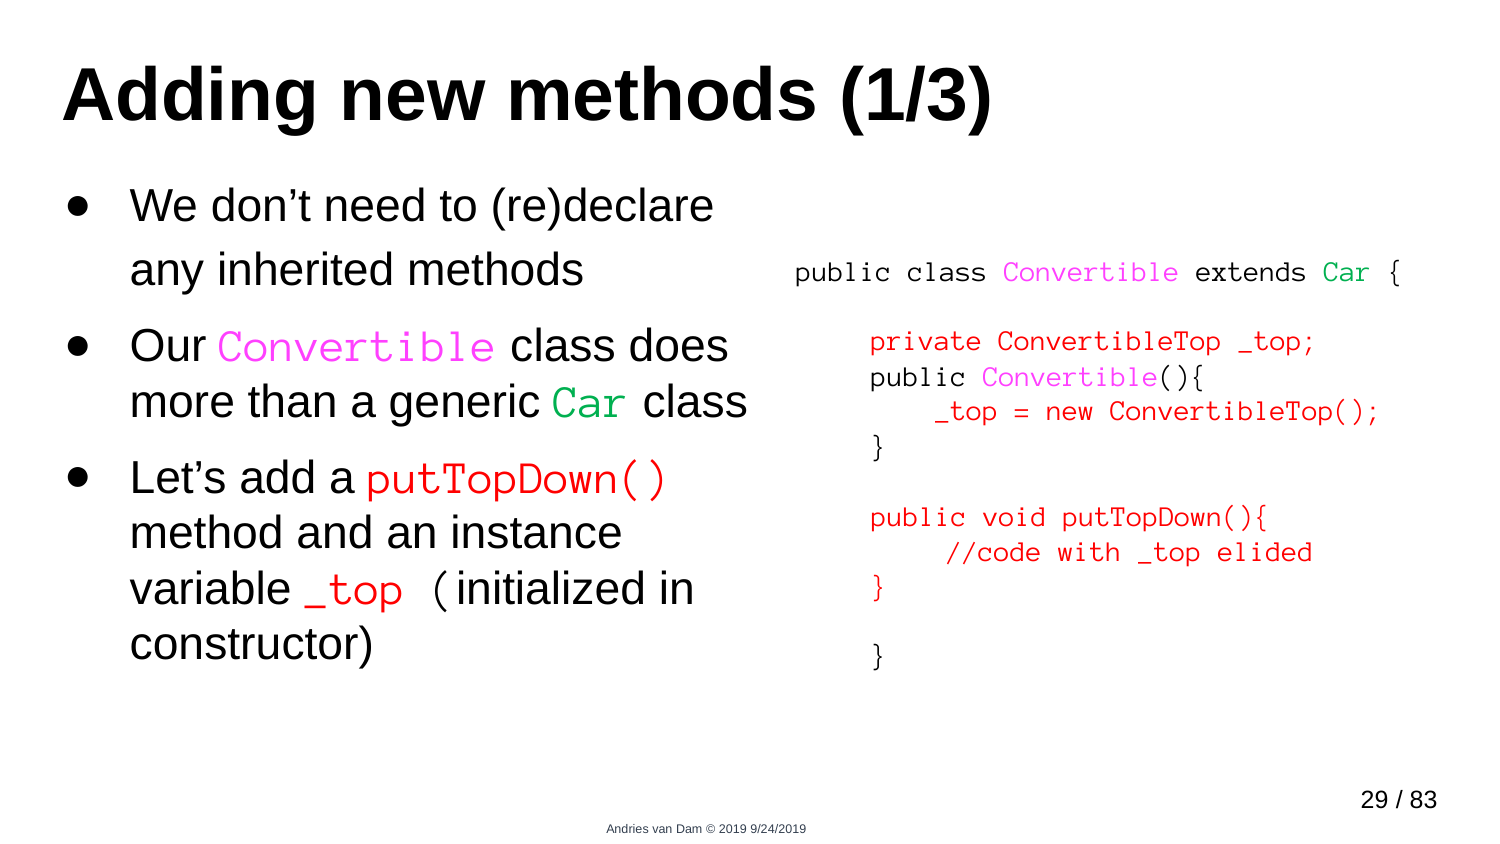

# Adding new methods (1/3)
We don’t need to (re)declare any inherited methods
Our Convertible class does more than a generic Car class
Let’s add a putTopDown() method and an instance variable _top (initialized in constructor)
public class Convertible extends Car {

public Convertible(){

}

}
private ConvertibleTop _top;

    _top = new ConvertibleTop();

public void putTopDown(){
	//code with _top elided
}